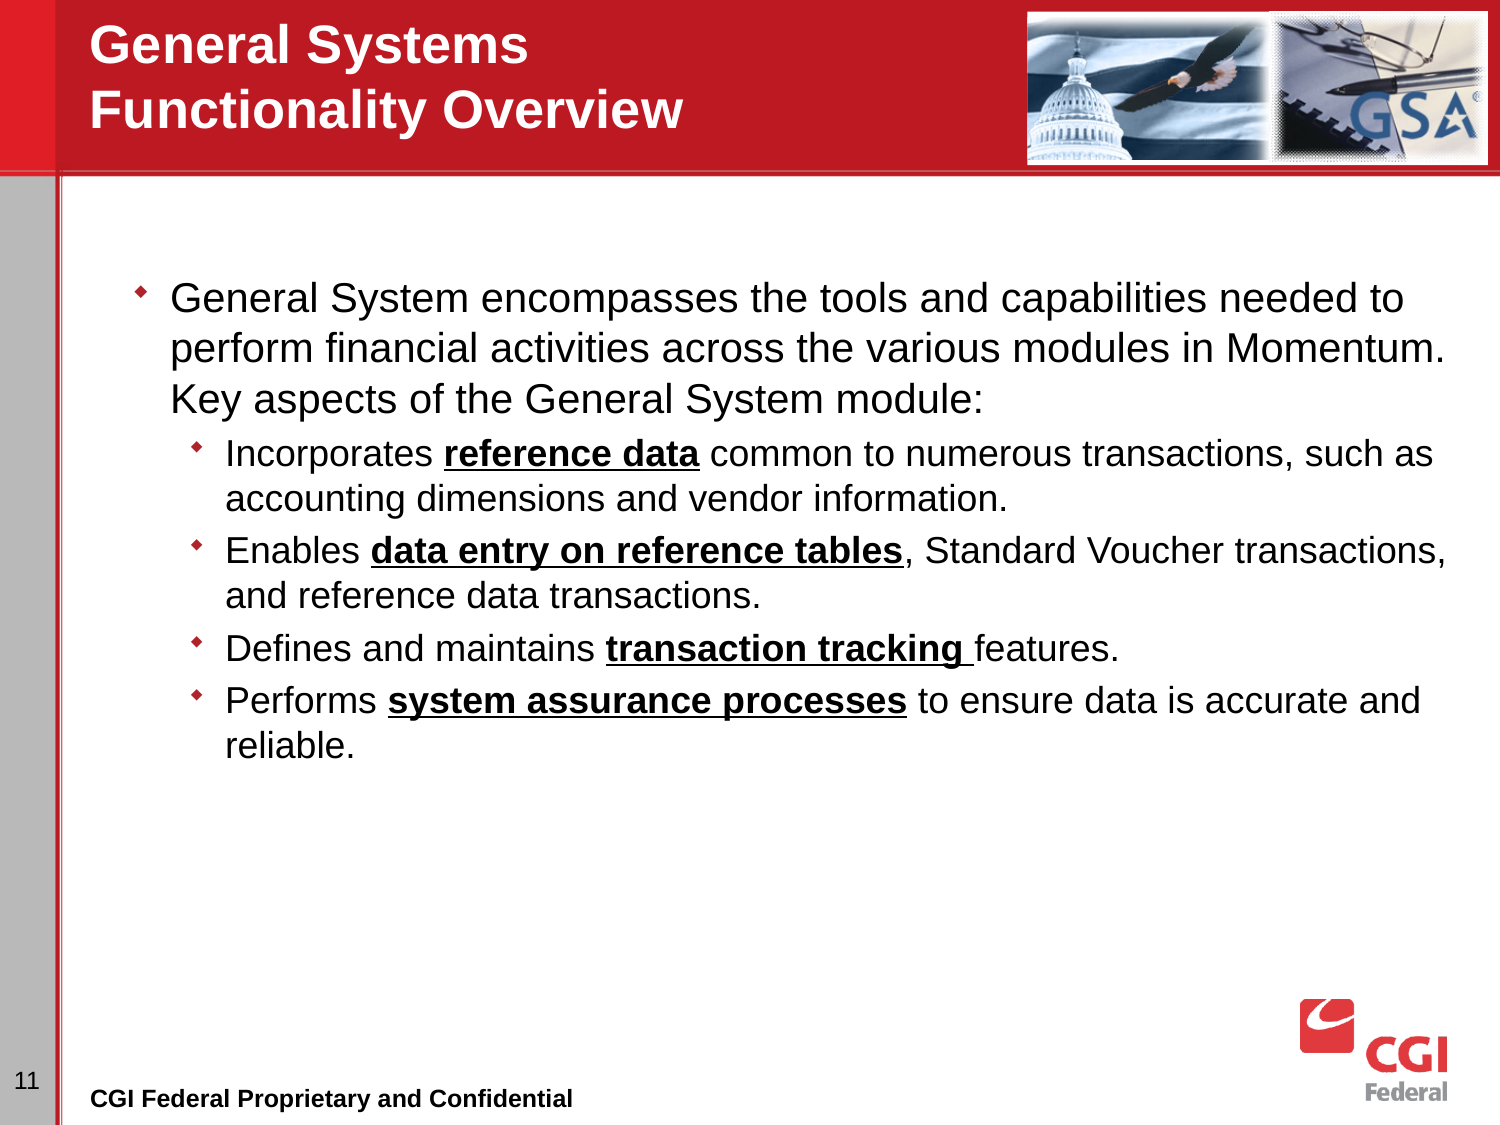

# General Systems Functionality Overview
General System encompasses the tools and capabilities needed to perform financial activities across the various modules in Momentum. Key aspects of the General System module:
Incorporates reference data common to numerous transactions, such as accounting dimensions and vendor information.
Enables data entry on reference tables, Standard Voucher transactions, and reference data transactions.
Defines and maintains transaction tracking features.
Performs system assurance processes to ensure data is accurate and reliable.
11
CGI Federal Proprietary and Confidential